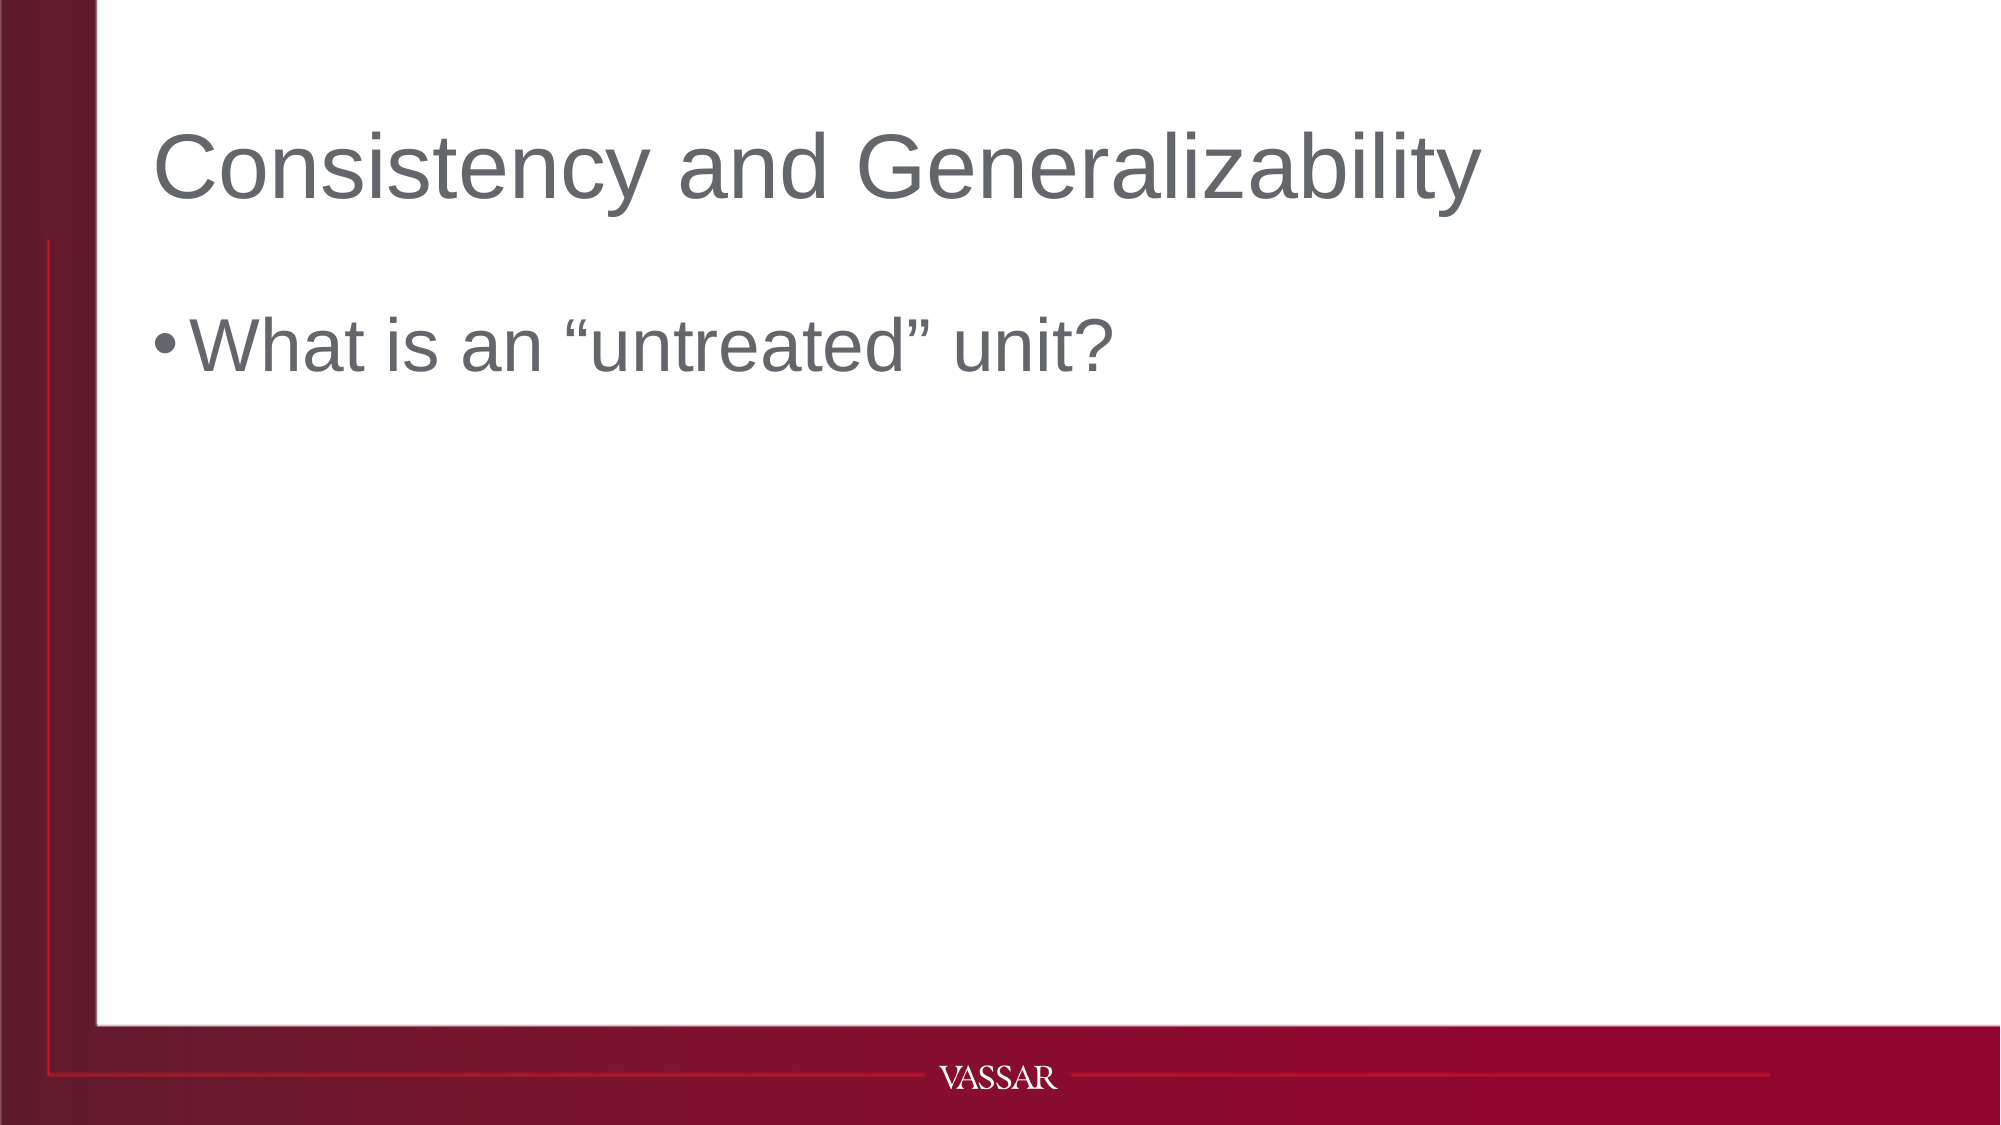

# Consistency and Generalizability
What is an “untreated” unit?